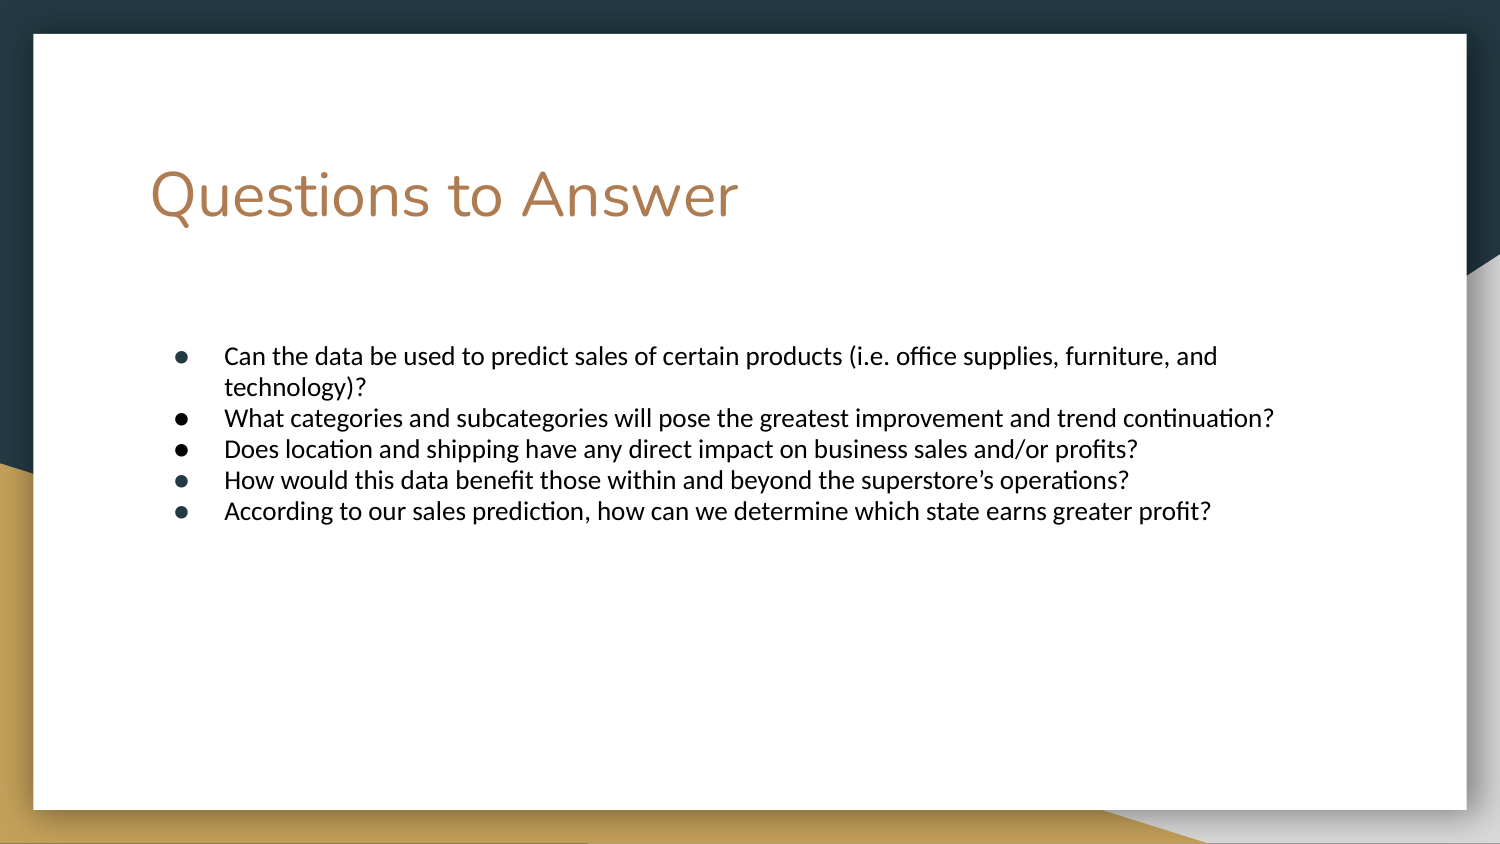

# Questions to Answer
Can the data be used to predict sales of certain products (i.e. office supplies, furniture, and technology)?
What categories and subcategories will pose the greatest improvement and trend continuation?
Does location and shipping have any direct impact on business sales and/or profits?
How would this data benefit those within and beyond the superstore’s operations?
According to our sales prediction, how can we determine which state earns greater profit?